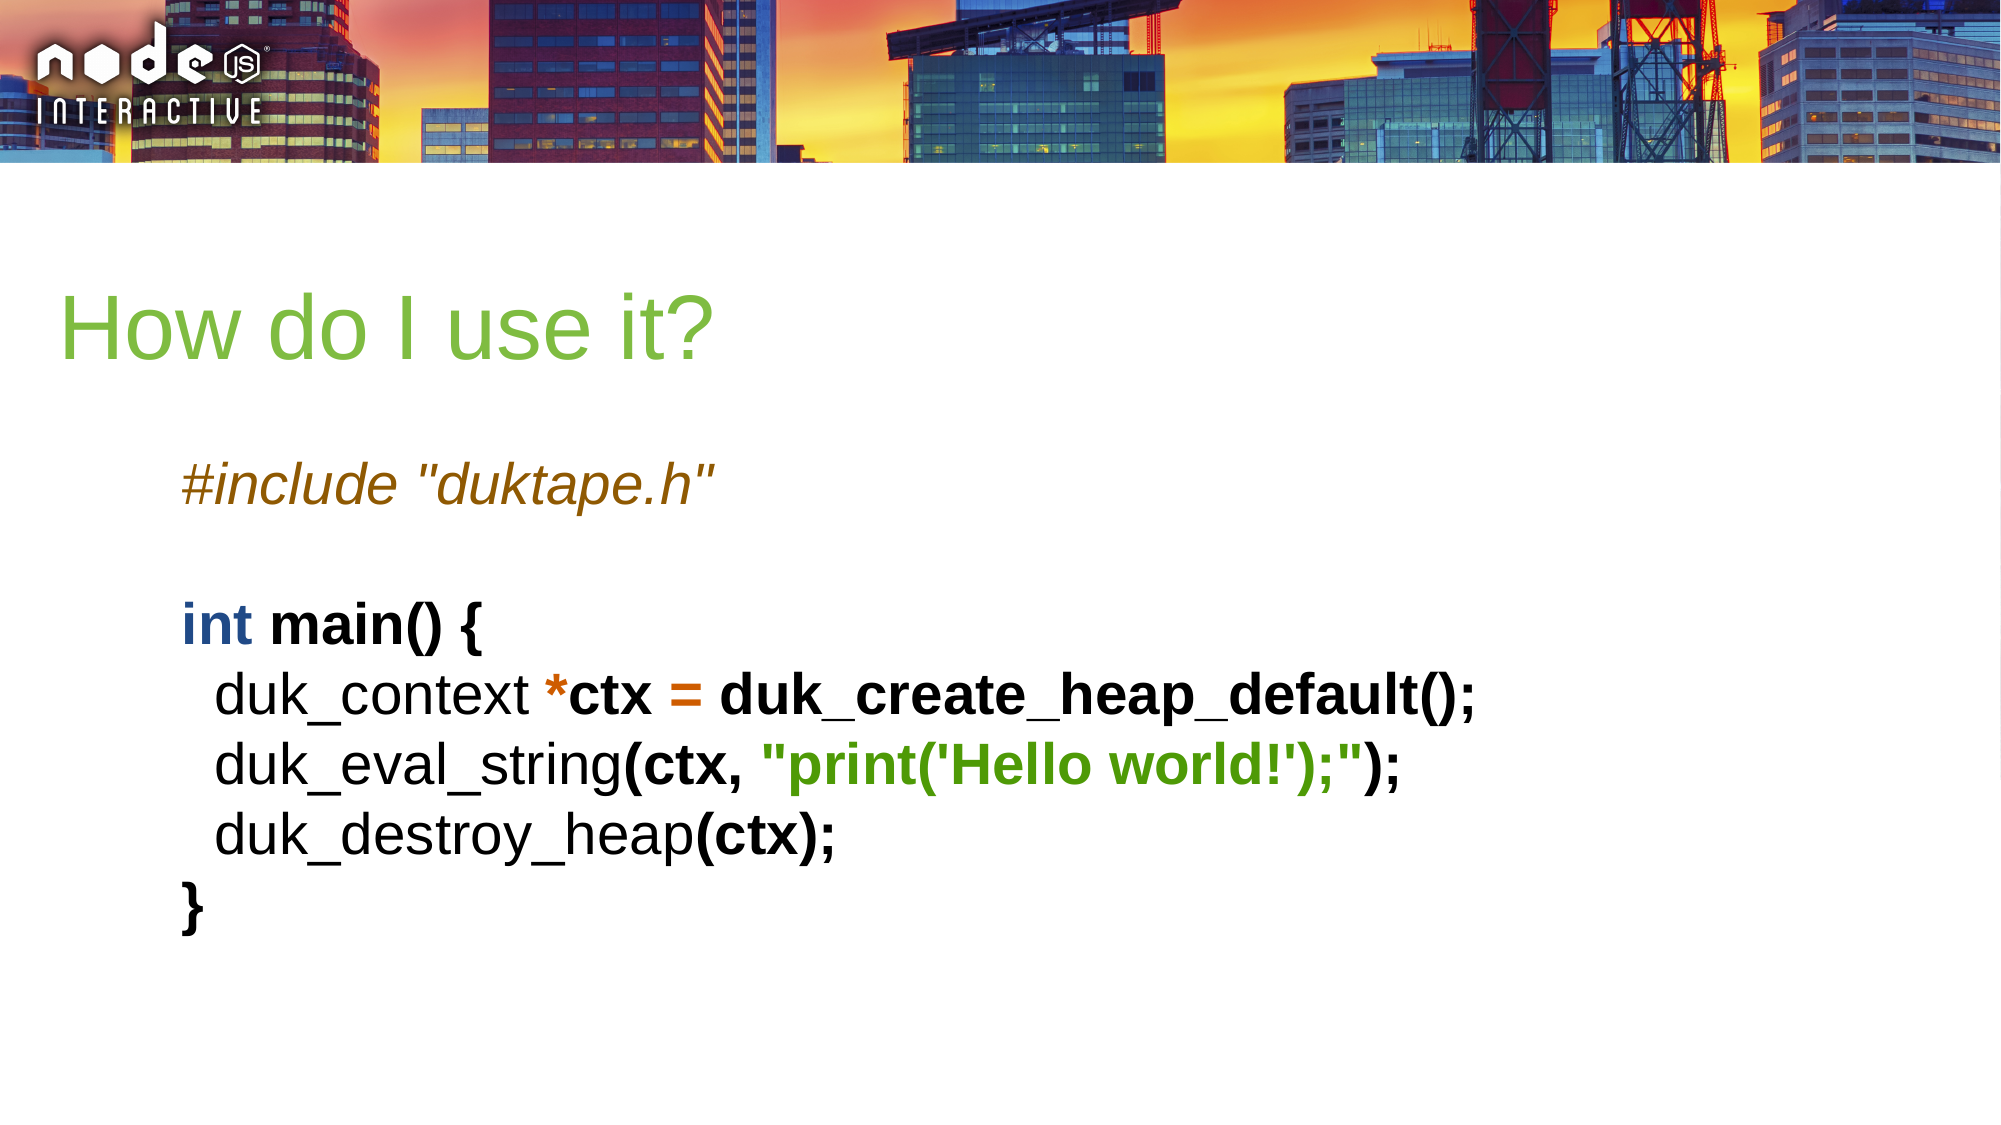

# How do I use it?
#include "duktape.h"

int main() {
  duk_context *ctx = duk_create_heap_default();
  duk_eval_string(ctx, "print('Hello world!');");
  duk_destroy_heap(ctx);
}